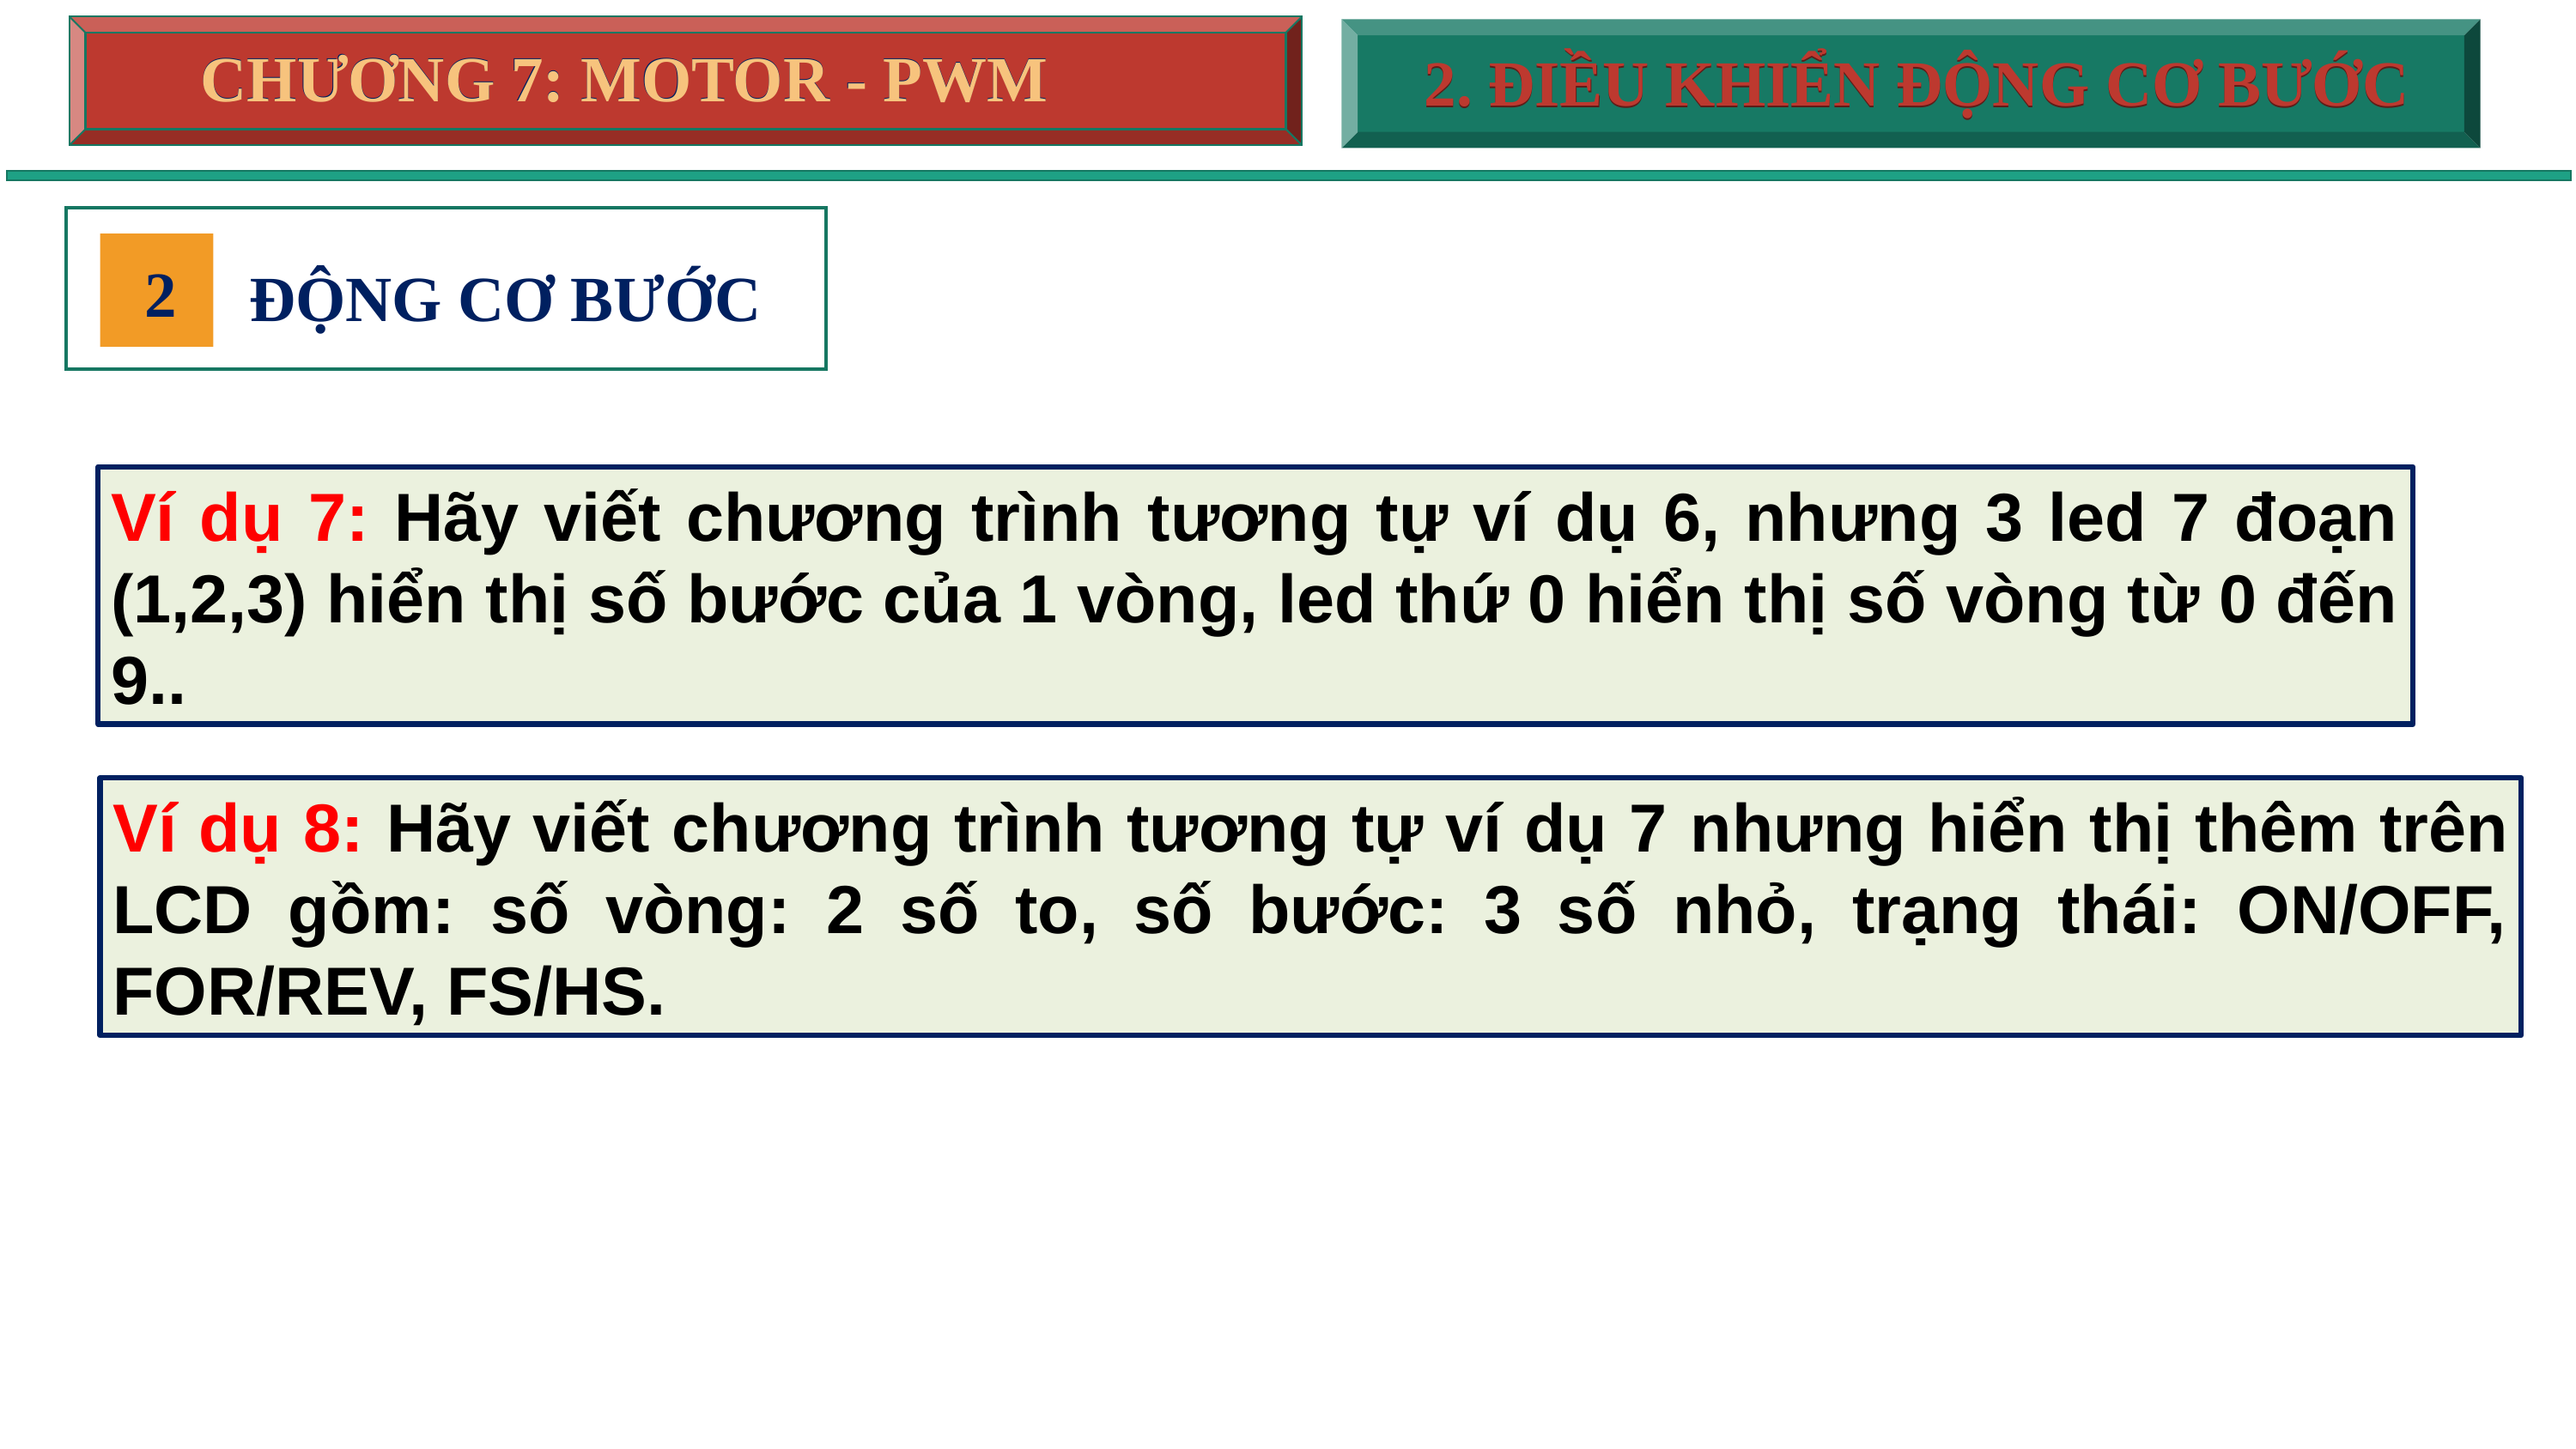

CHƯƠNG 7: MOTOR - PWM
CHƯƠNG 7: MOTOR - PWM
2. ĐIỀU KHIỂN ĐỘNG CƠ BƯỚC
2. ĐIỀU KHIỂN ĐỘNG CƠ BƯỚC

2
ĐỘNG CƠ BƯỚC
Ví dụ 7: Hãy viết chương trình tương tự ví dụ 6, nhưng 3 led 7 đoạn (1,2,3) hiển thị số bước của 1 vòng, led thứ 0 hiển thị số vòng từ 0 đến 9..
Ví dụ 8: Hãy viết chương trình tương tự ví dụ 7 nhưng hiển thị thêm trên LCD gồm: số vòng: 2 số to, số bước: 3 số nhỏ, trạng thái: ON/OFF, FOR/REV, FS/HS.